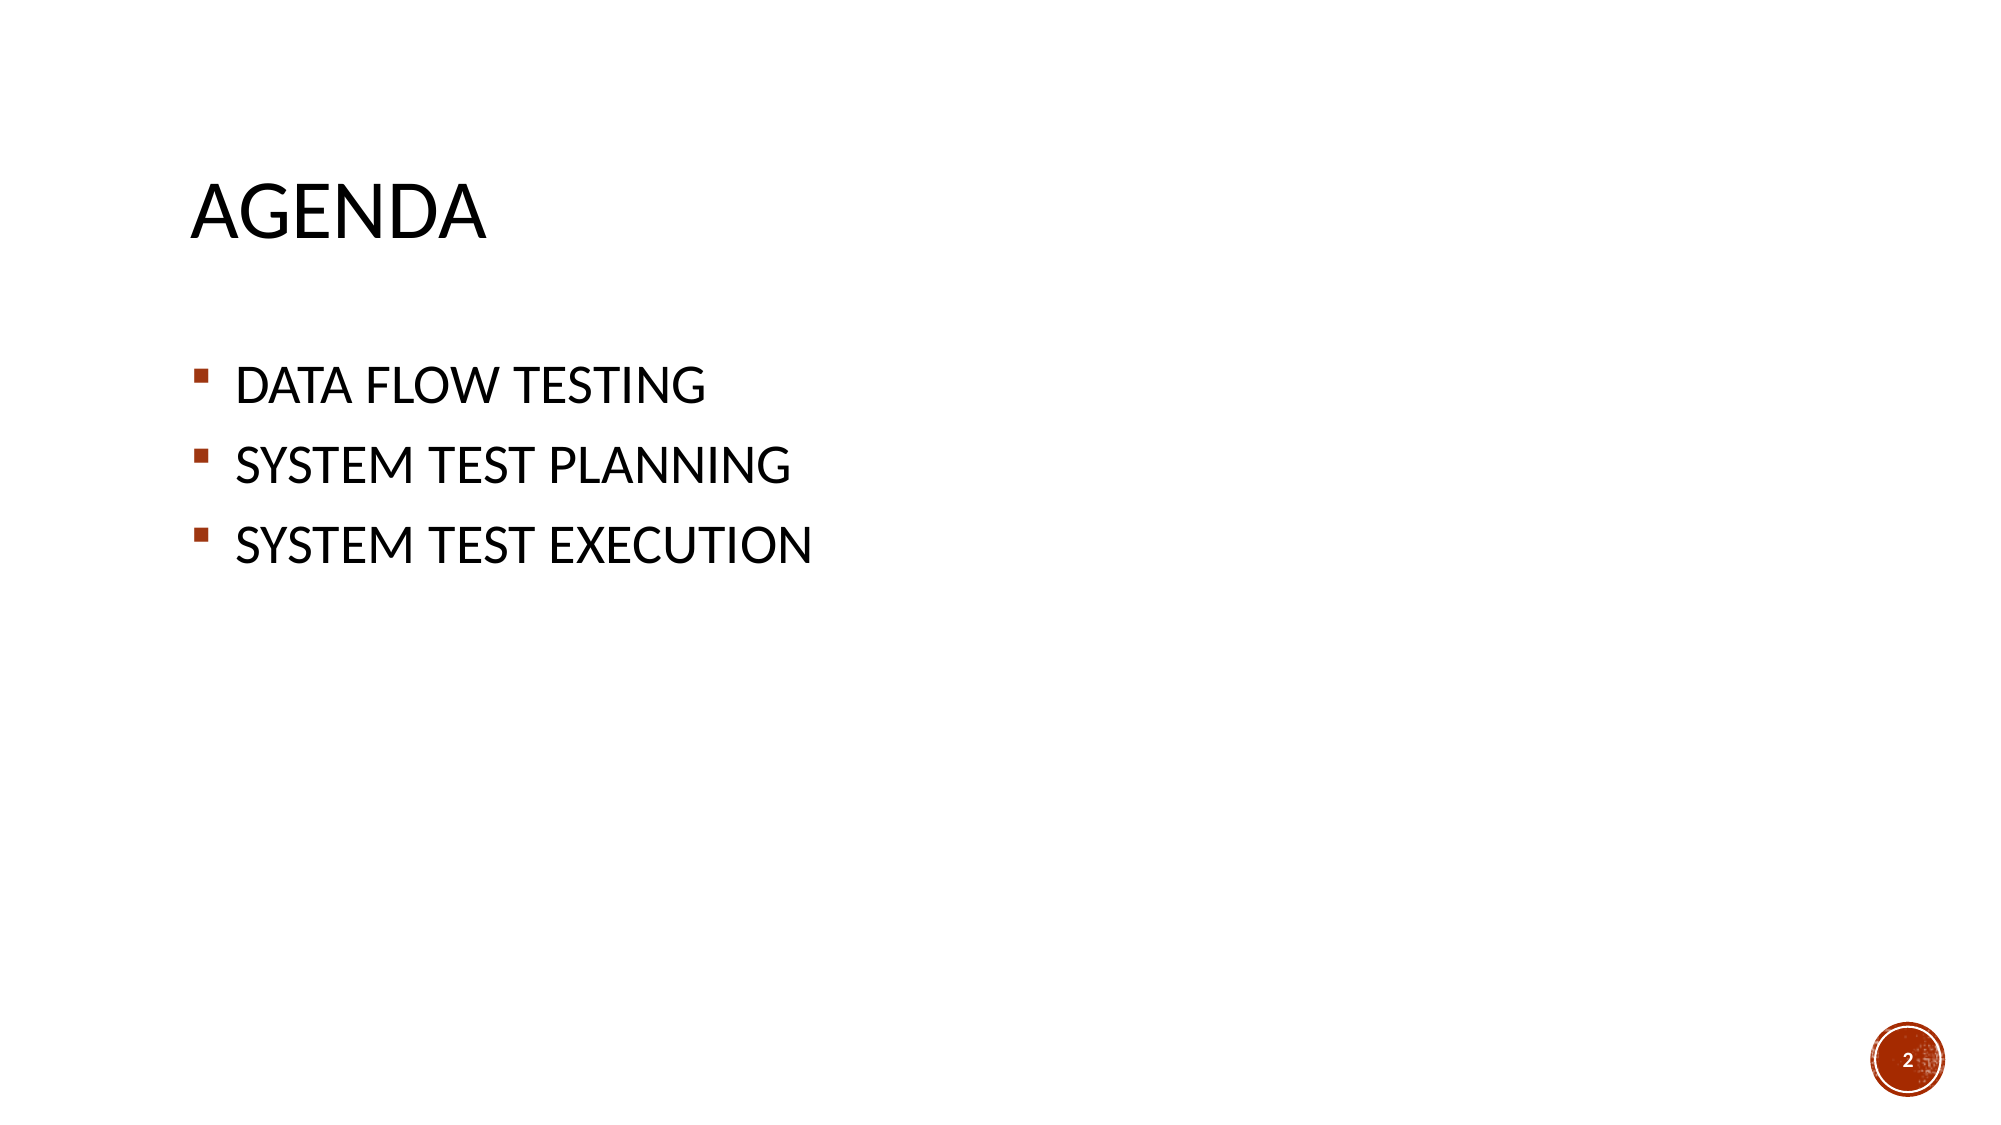

# AGENDA
DATA FLOW TESTING
SYSTEM TEST PLANNING
SYSTEM TEST EXECUTION
2